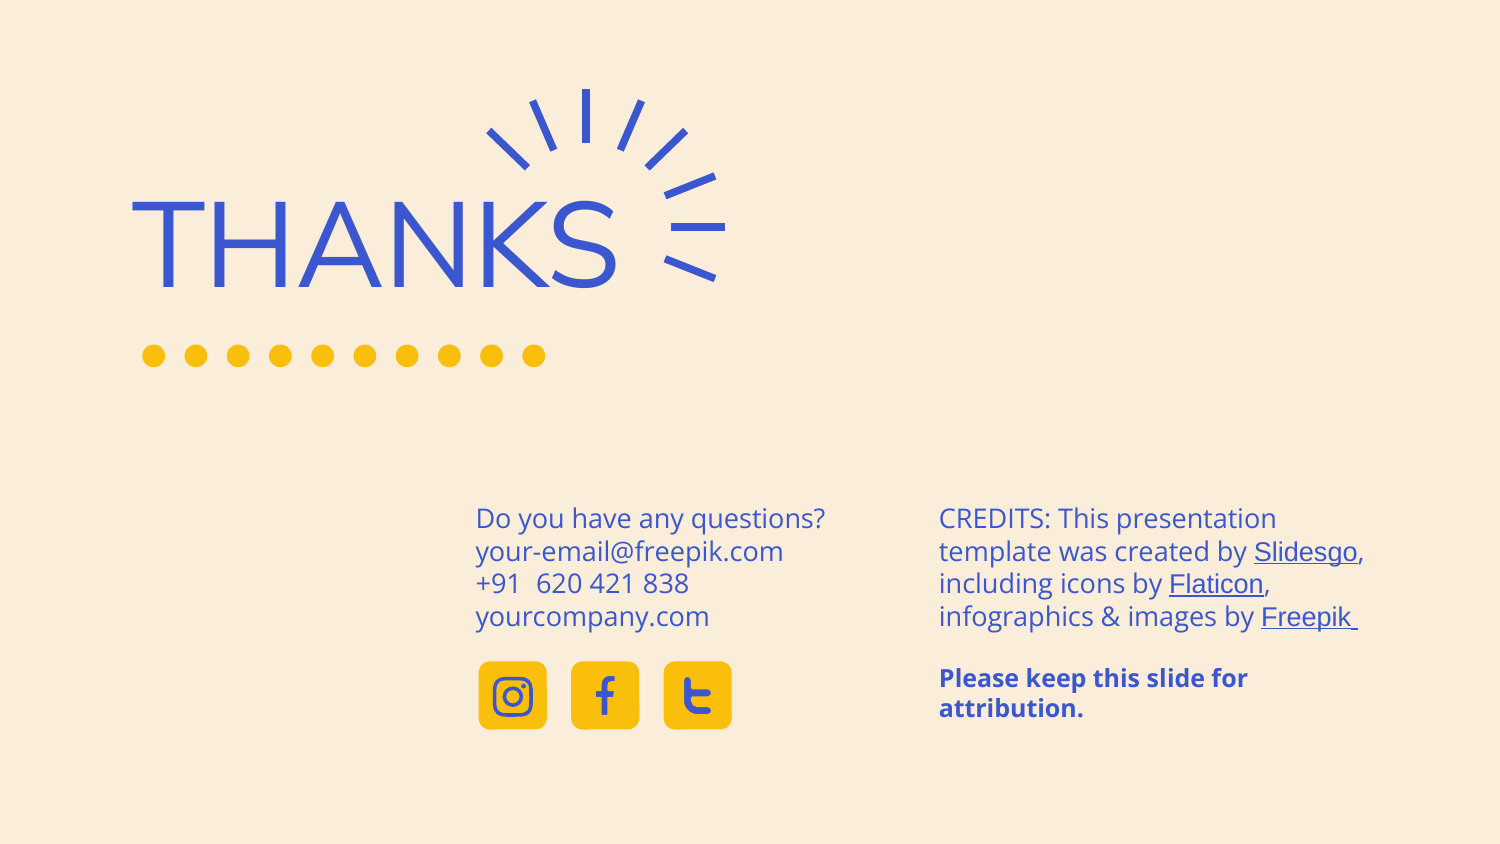

# THANKS
Do you have any questions?
your-email@freepik.com
+91  620 421 838
yourcompany.com
CREDITS: This presentation template was created by Slidesgo, including icons by Flaticon, infographics & images by Freepik

Please keep this slide for attribution.